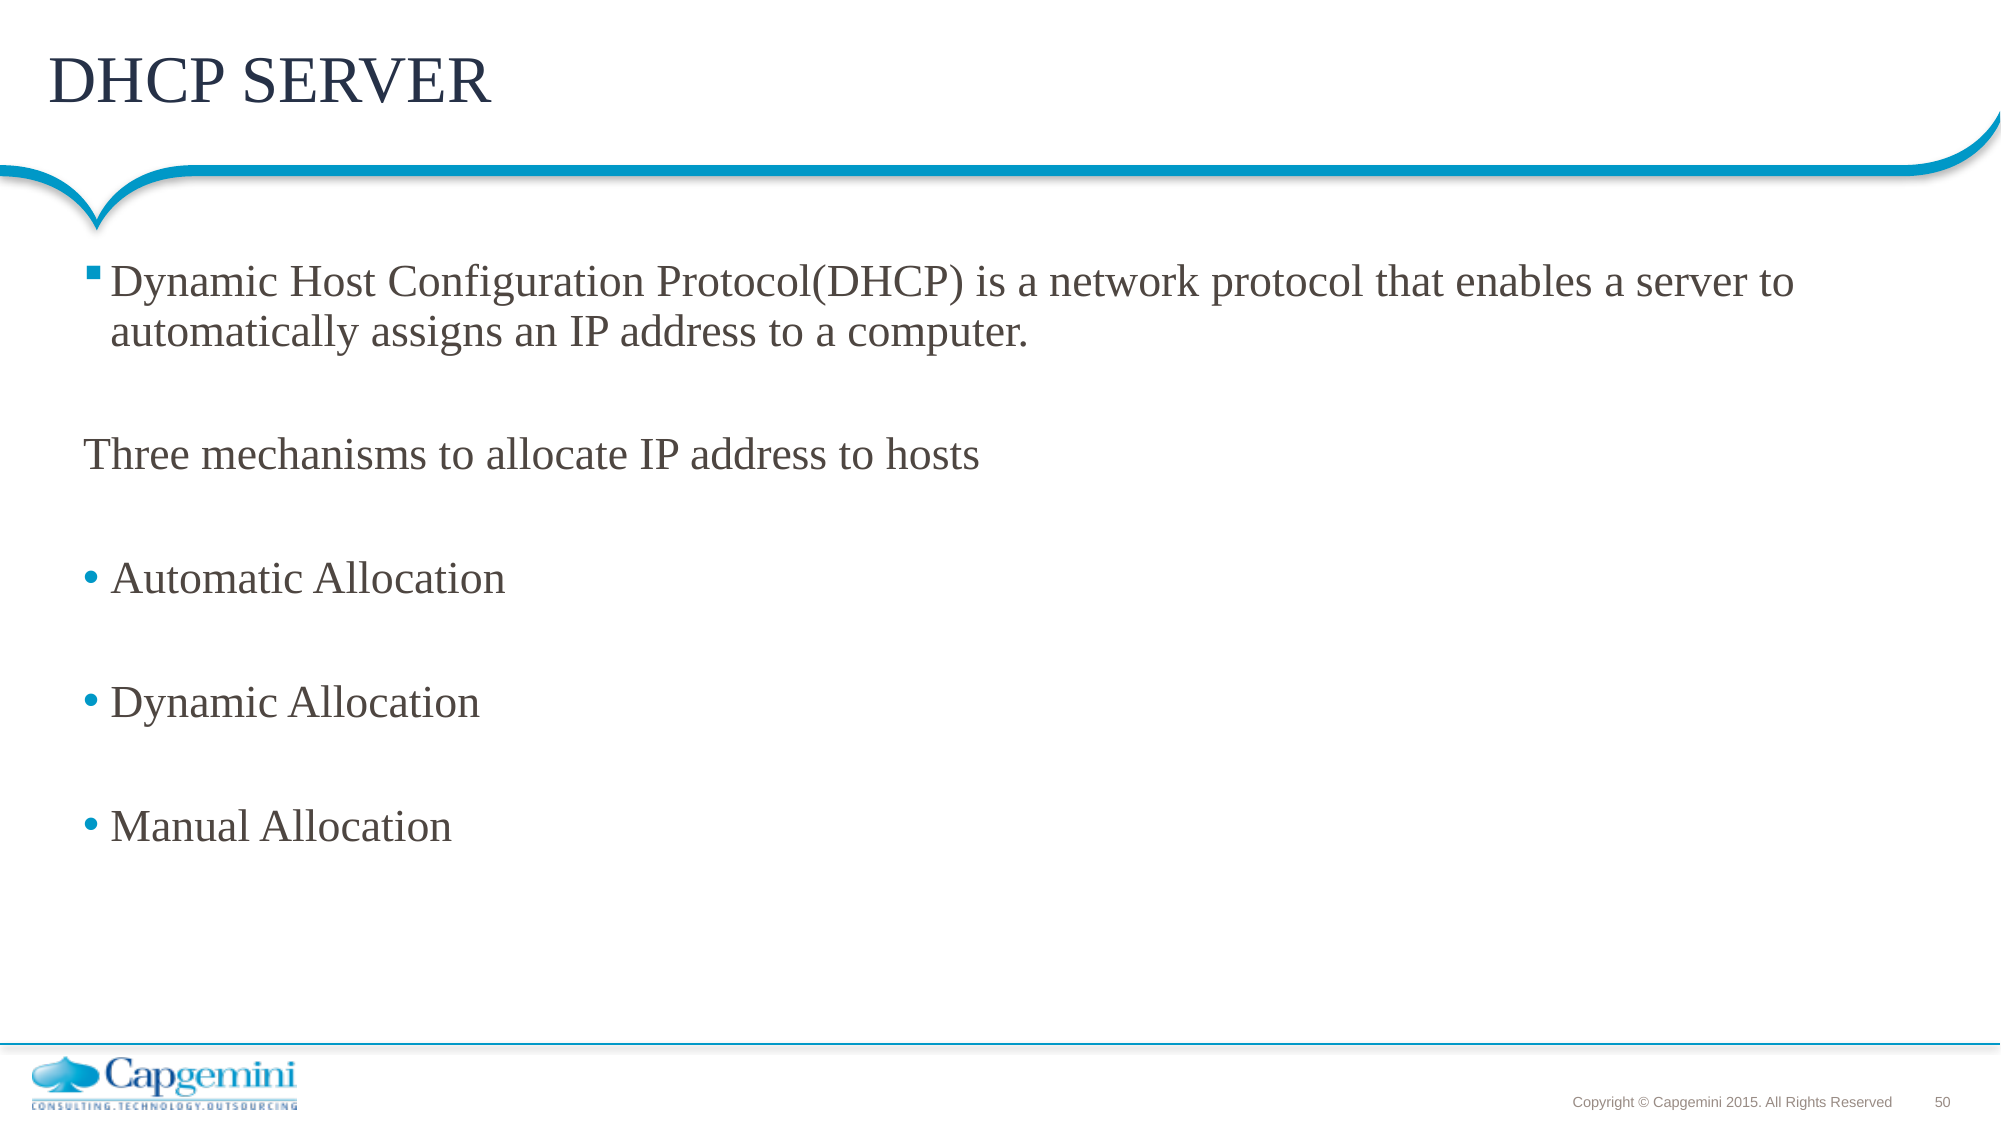

# DHCP SERVER
Dynamic Host Configuration Protocol(DHCP) is a network protocol that enables a server to automatically assigns an IP address to a computer.

Three mechanisms to allocate IP address to hosts

Automatic Allocation

Dynamic Allocation

Manual Allocation